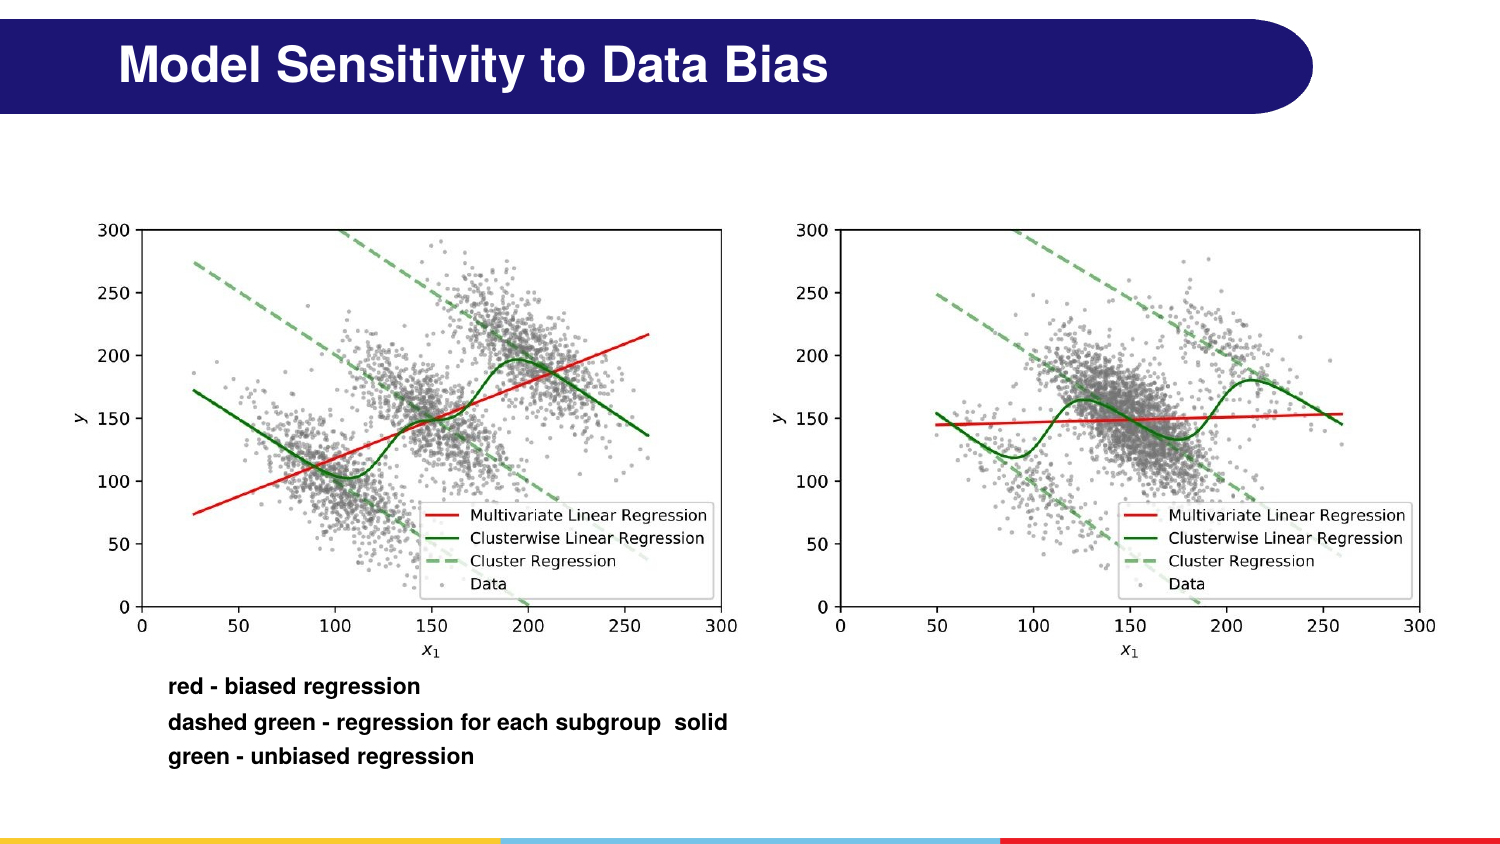

# Model Sensitivity to Data Bias

red - biased regression
dashed green - regression for each subgroup  solid green - unbiased regression